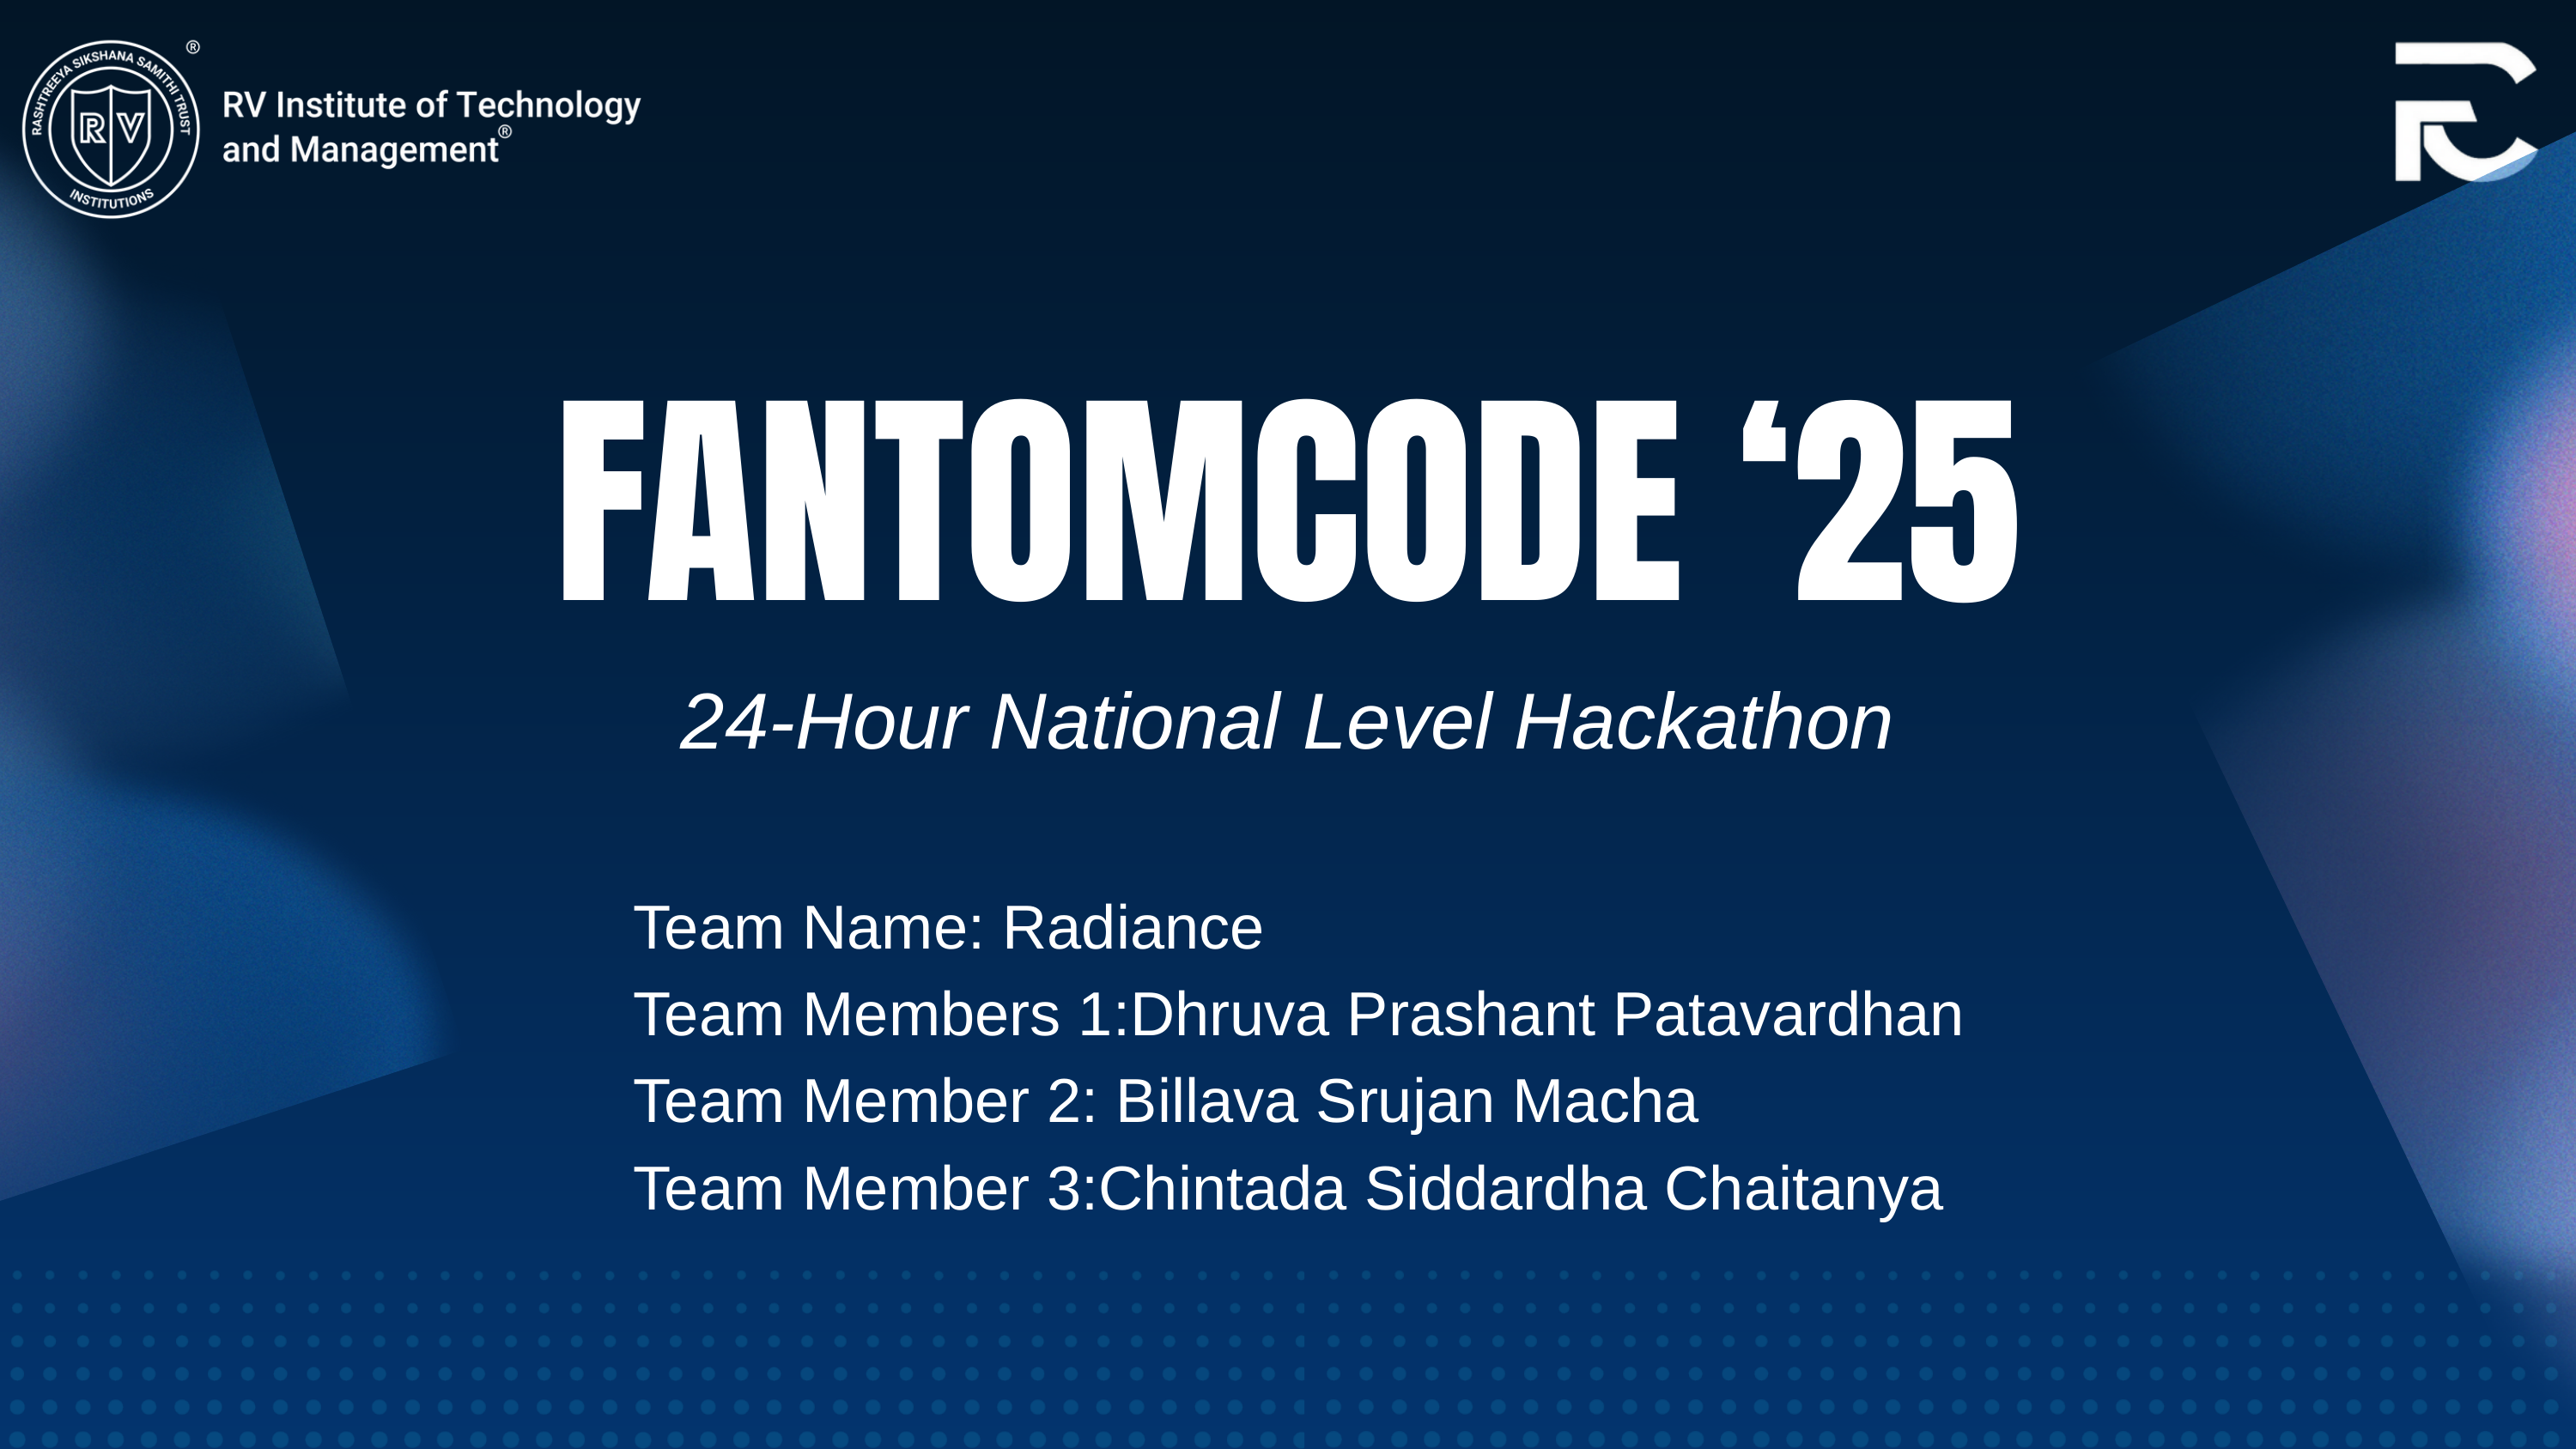

FANTOMCODE ‘25
24-Hour National Level Hackathon
Team Name: Radiance
Team Members 1:Dhruva Prashant Patavardhan
Team Member 2: Billava Srujan Macha
Team Member 3:Chintada Siddardha Chaitanya